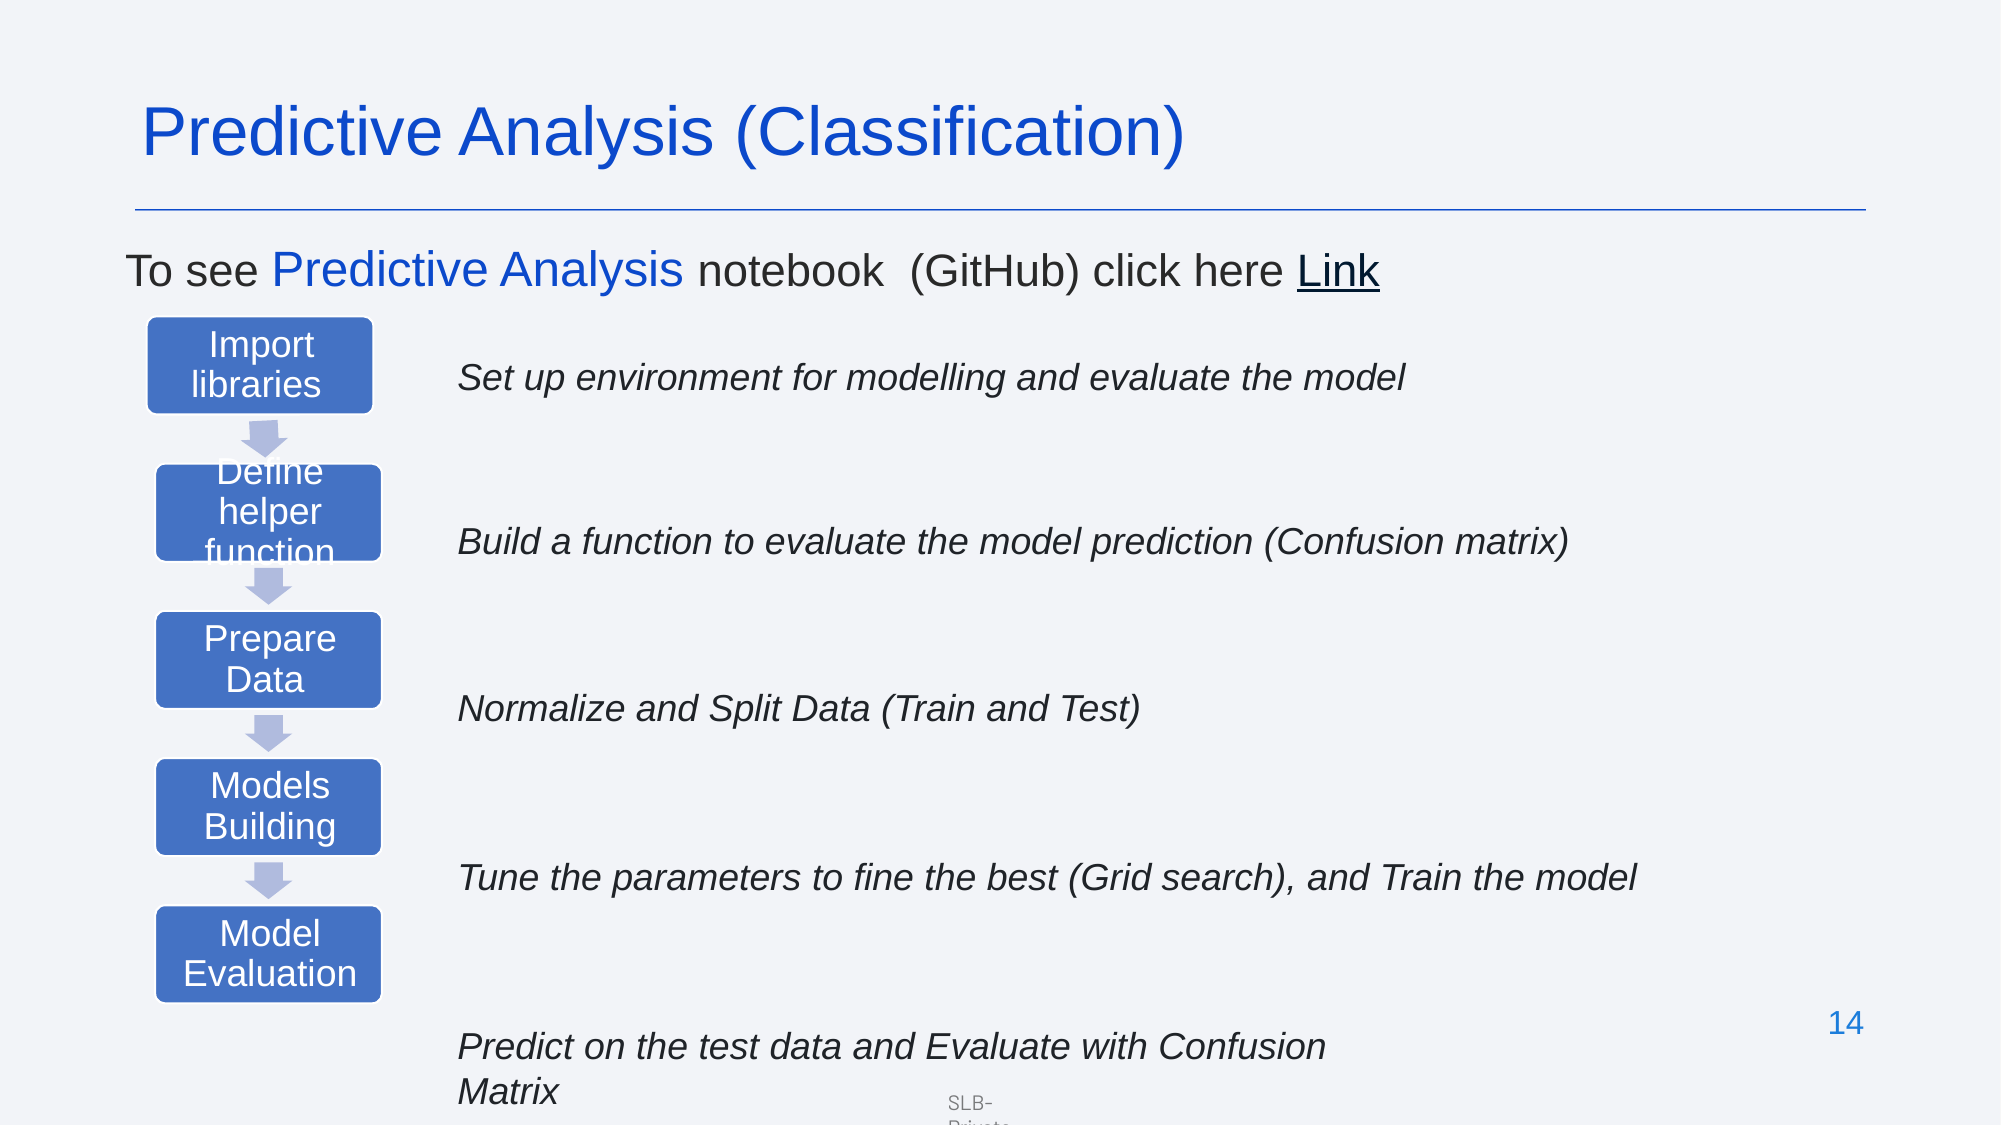

Predictive Analysis (Classification)
To see Predictive Analysis notebook  (GitHub) click here Link

Import libraries

Define helper function

Prepare Data

Models Building

Model Evaluation
Set up environment for modelling and evaluate the model
Build a function to evaluate the model prediction (Confusion matrix)

Normalize and Split Data (Train and Test)
Tune the parameters to fine the best (Grid search), and Train the model
Predict on the test data and Evaluate with Confusion Matrix
14